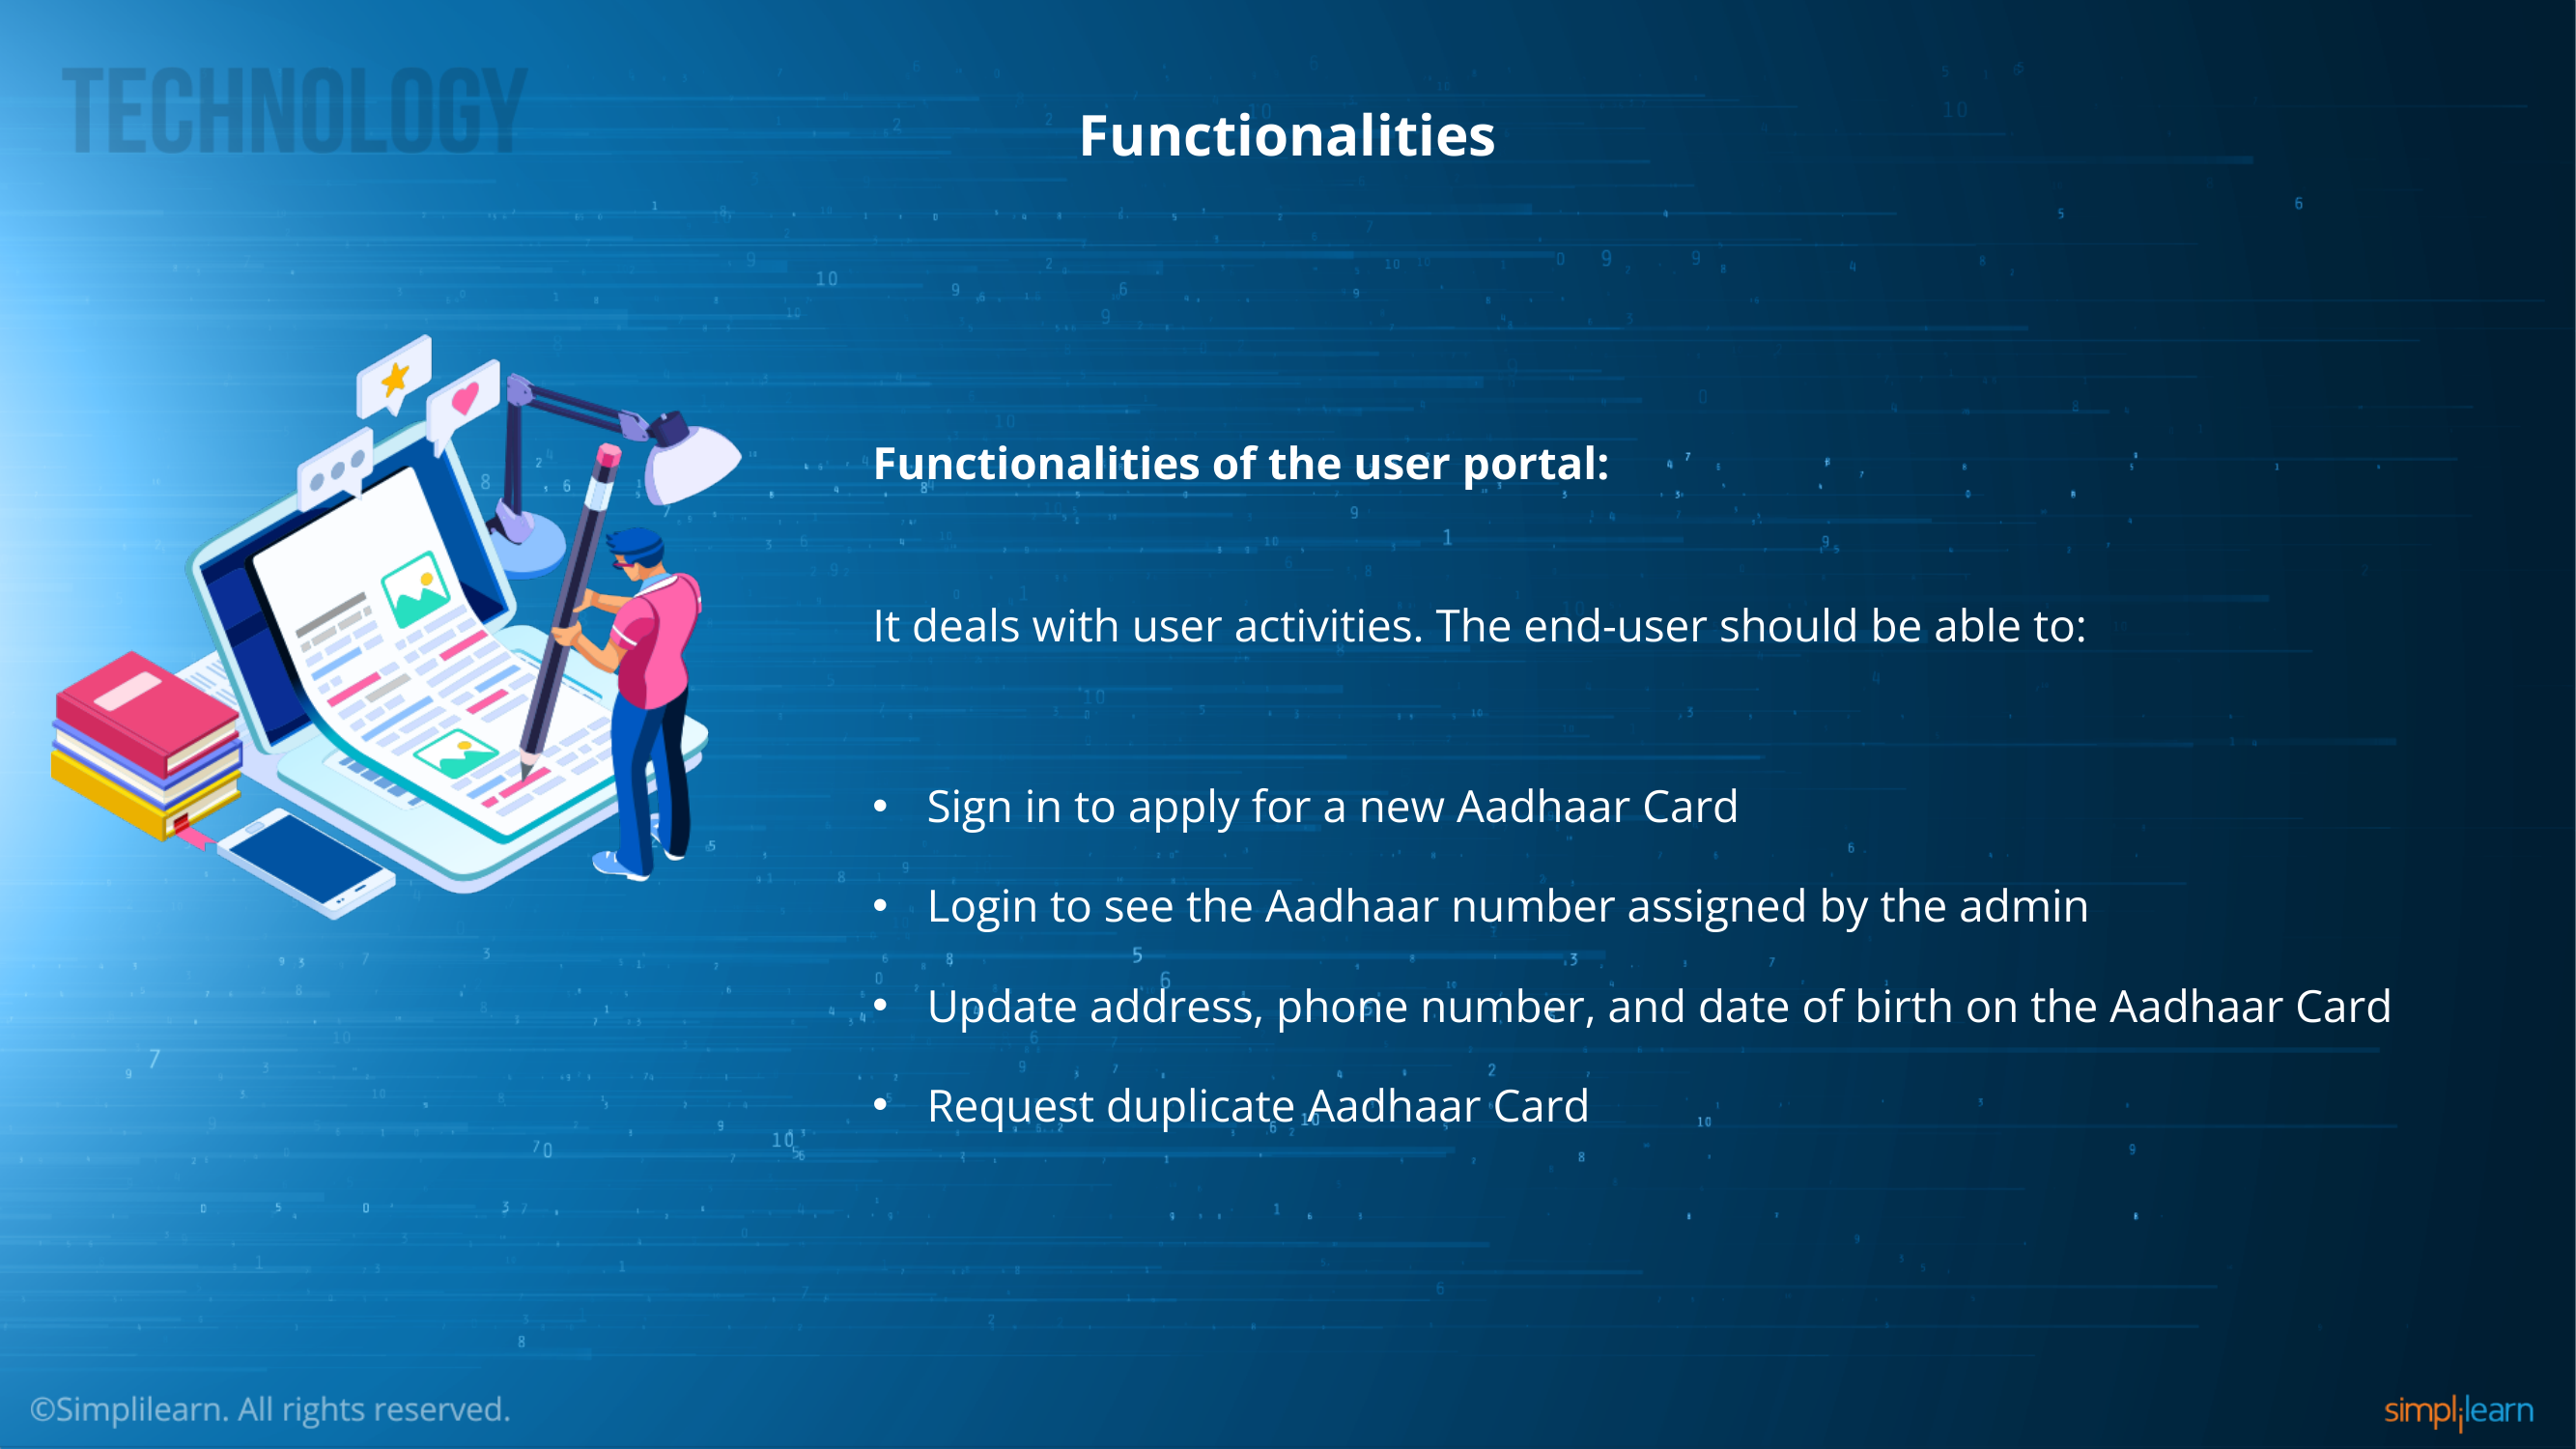

# Functionalities
Functionalities of the user portal:

It deals with user activities. The end-user should be able to:

Sign in to apply for a new Aadhaar Card
Login to see the Aadhaar number assigned by the admin
Update address, phone number, and date of birth on the Aadhaar Card
Request duplicate Aadhaar Card